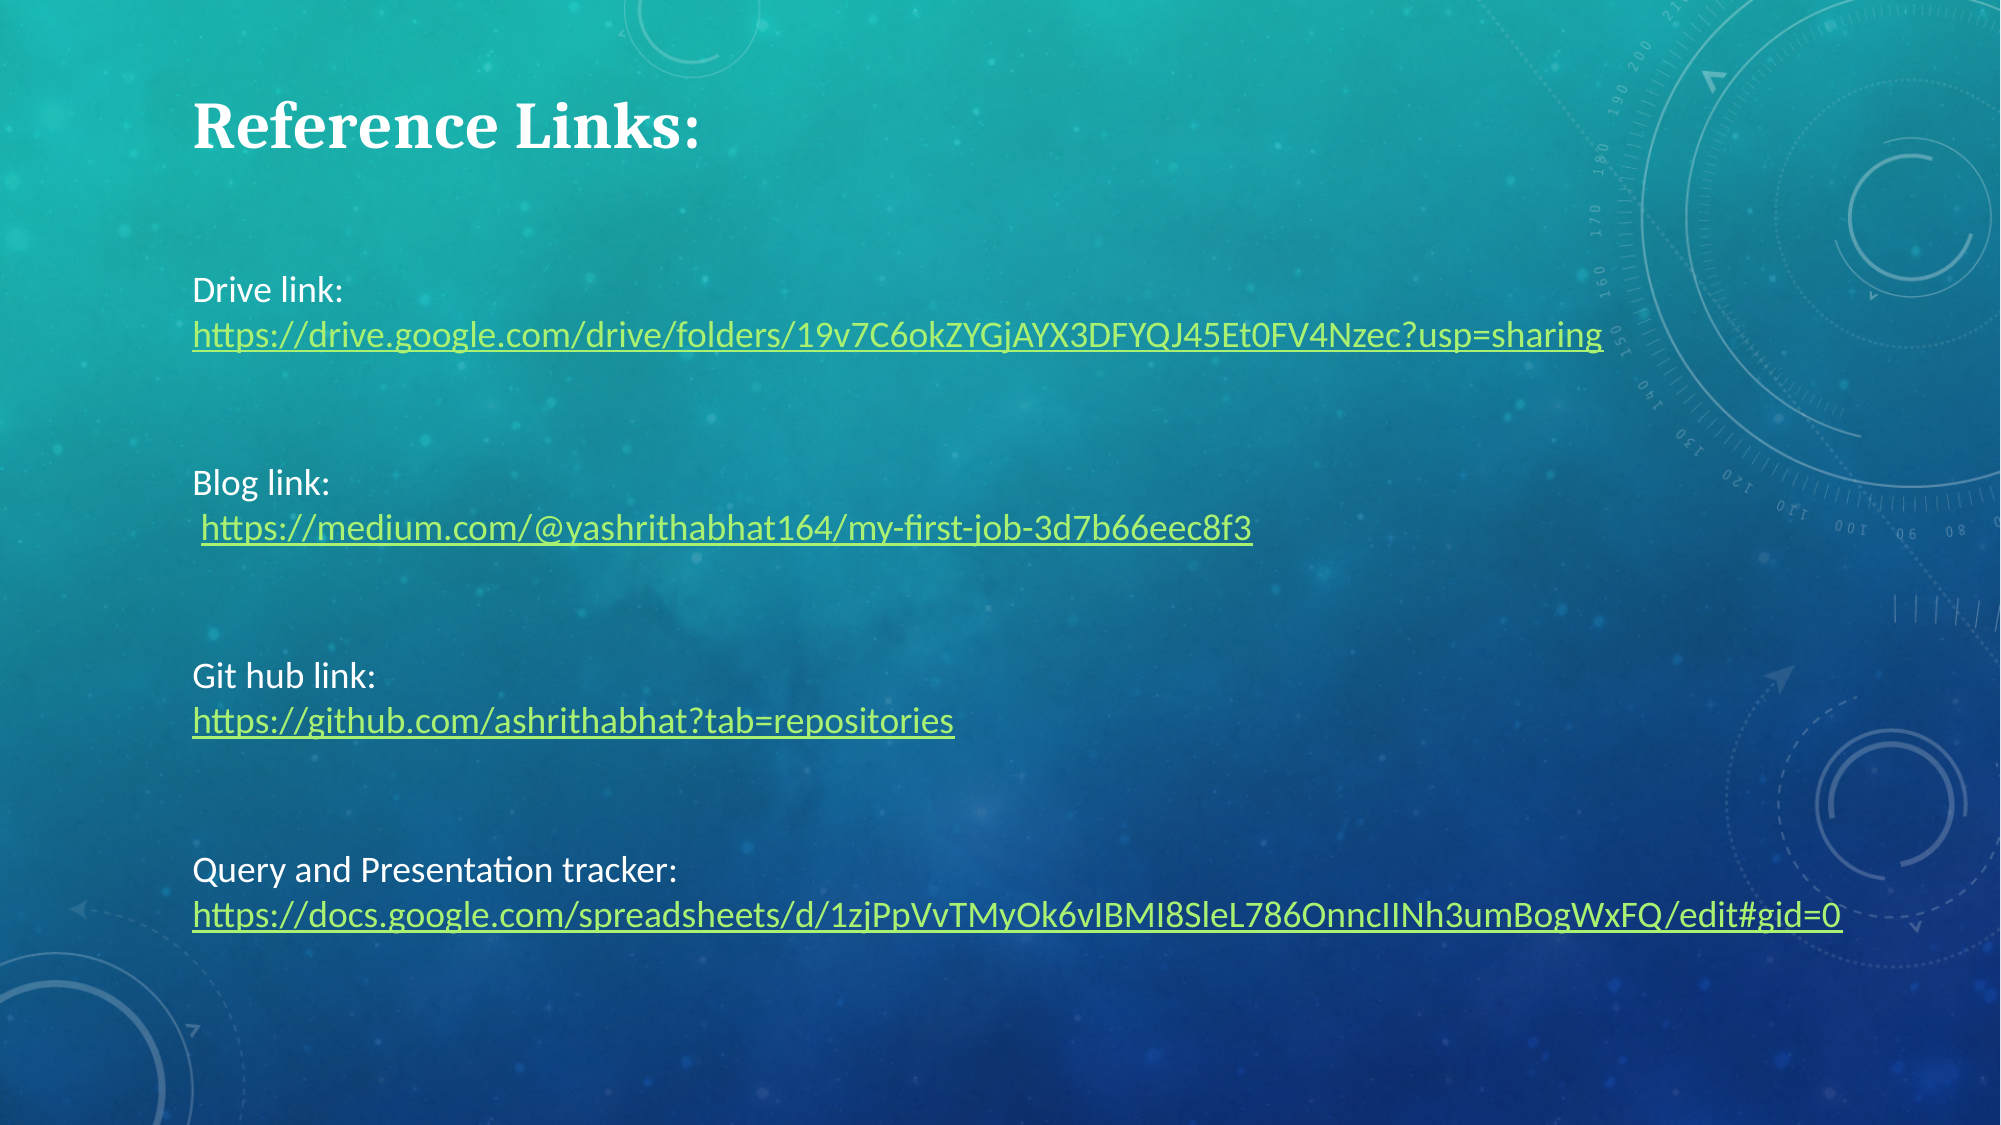

Reference Links:
Drive link:
https://drive.google.com/drive/folders/19v7C6okZYGjAYX3DFYQJ45Et0FV4Nzec?usp=sharing
Blog link:
 https://medium.com/@yashrithabhat164/my-first-job-3d7b66eec8f3
Git hub link:
https://github.com/ashrithabhat?tab=repositories
Query and Presentation tracker:
https://docs.google.com/spreadsheets/d/1zjPpVvTMyOk6vIBMI8SleL786OnncIINh3umBogWxFQ/edit#gid=0